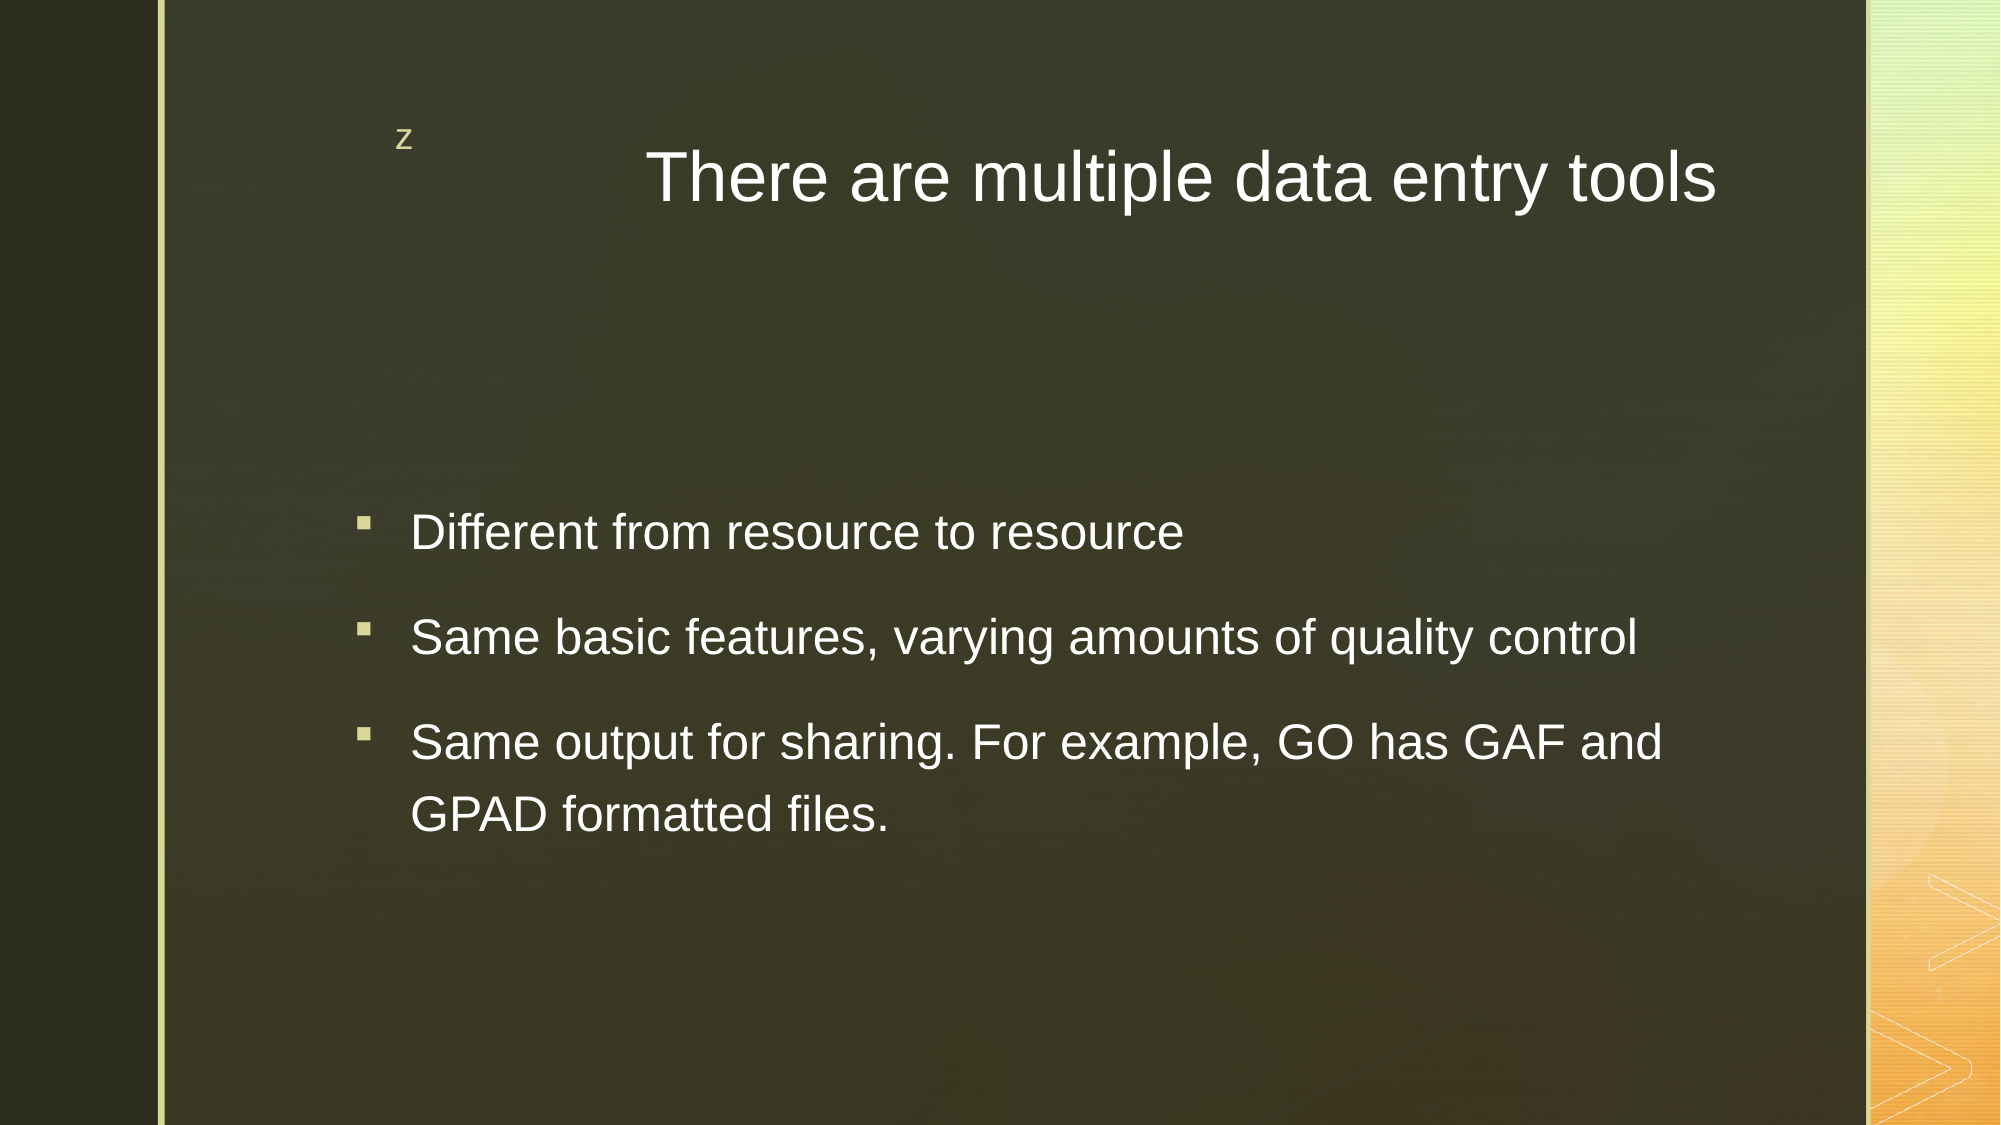

# There are multiple data entry tools
Different from resource to resource
Same basic features, varying amounts of quality control
Same output for sharing. For example, GO has GAF and GPAD formatted files.